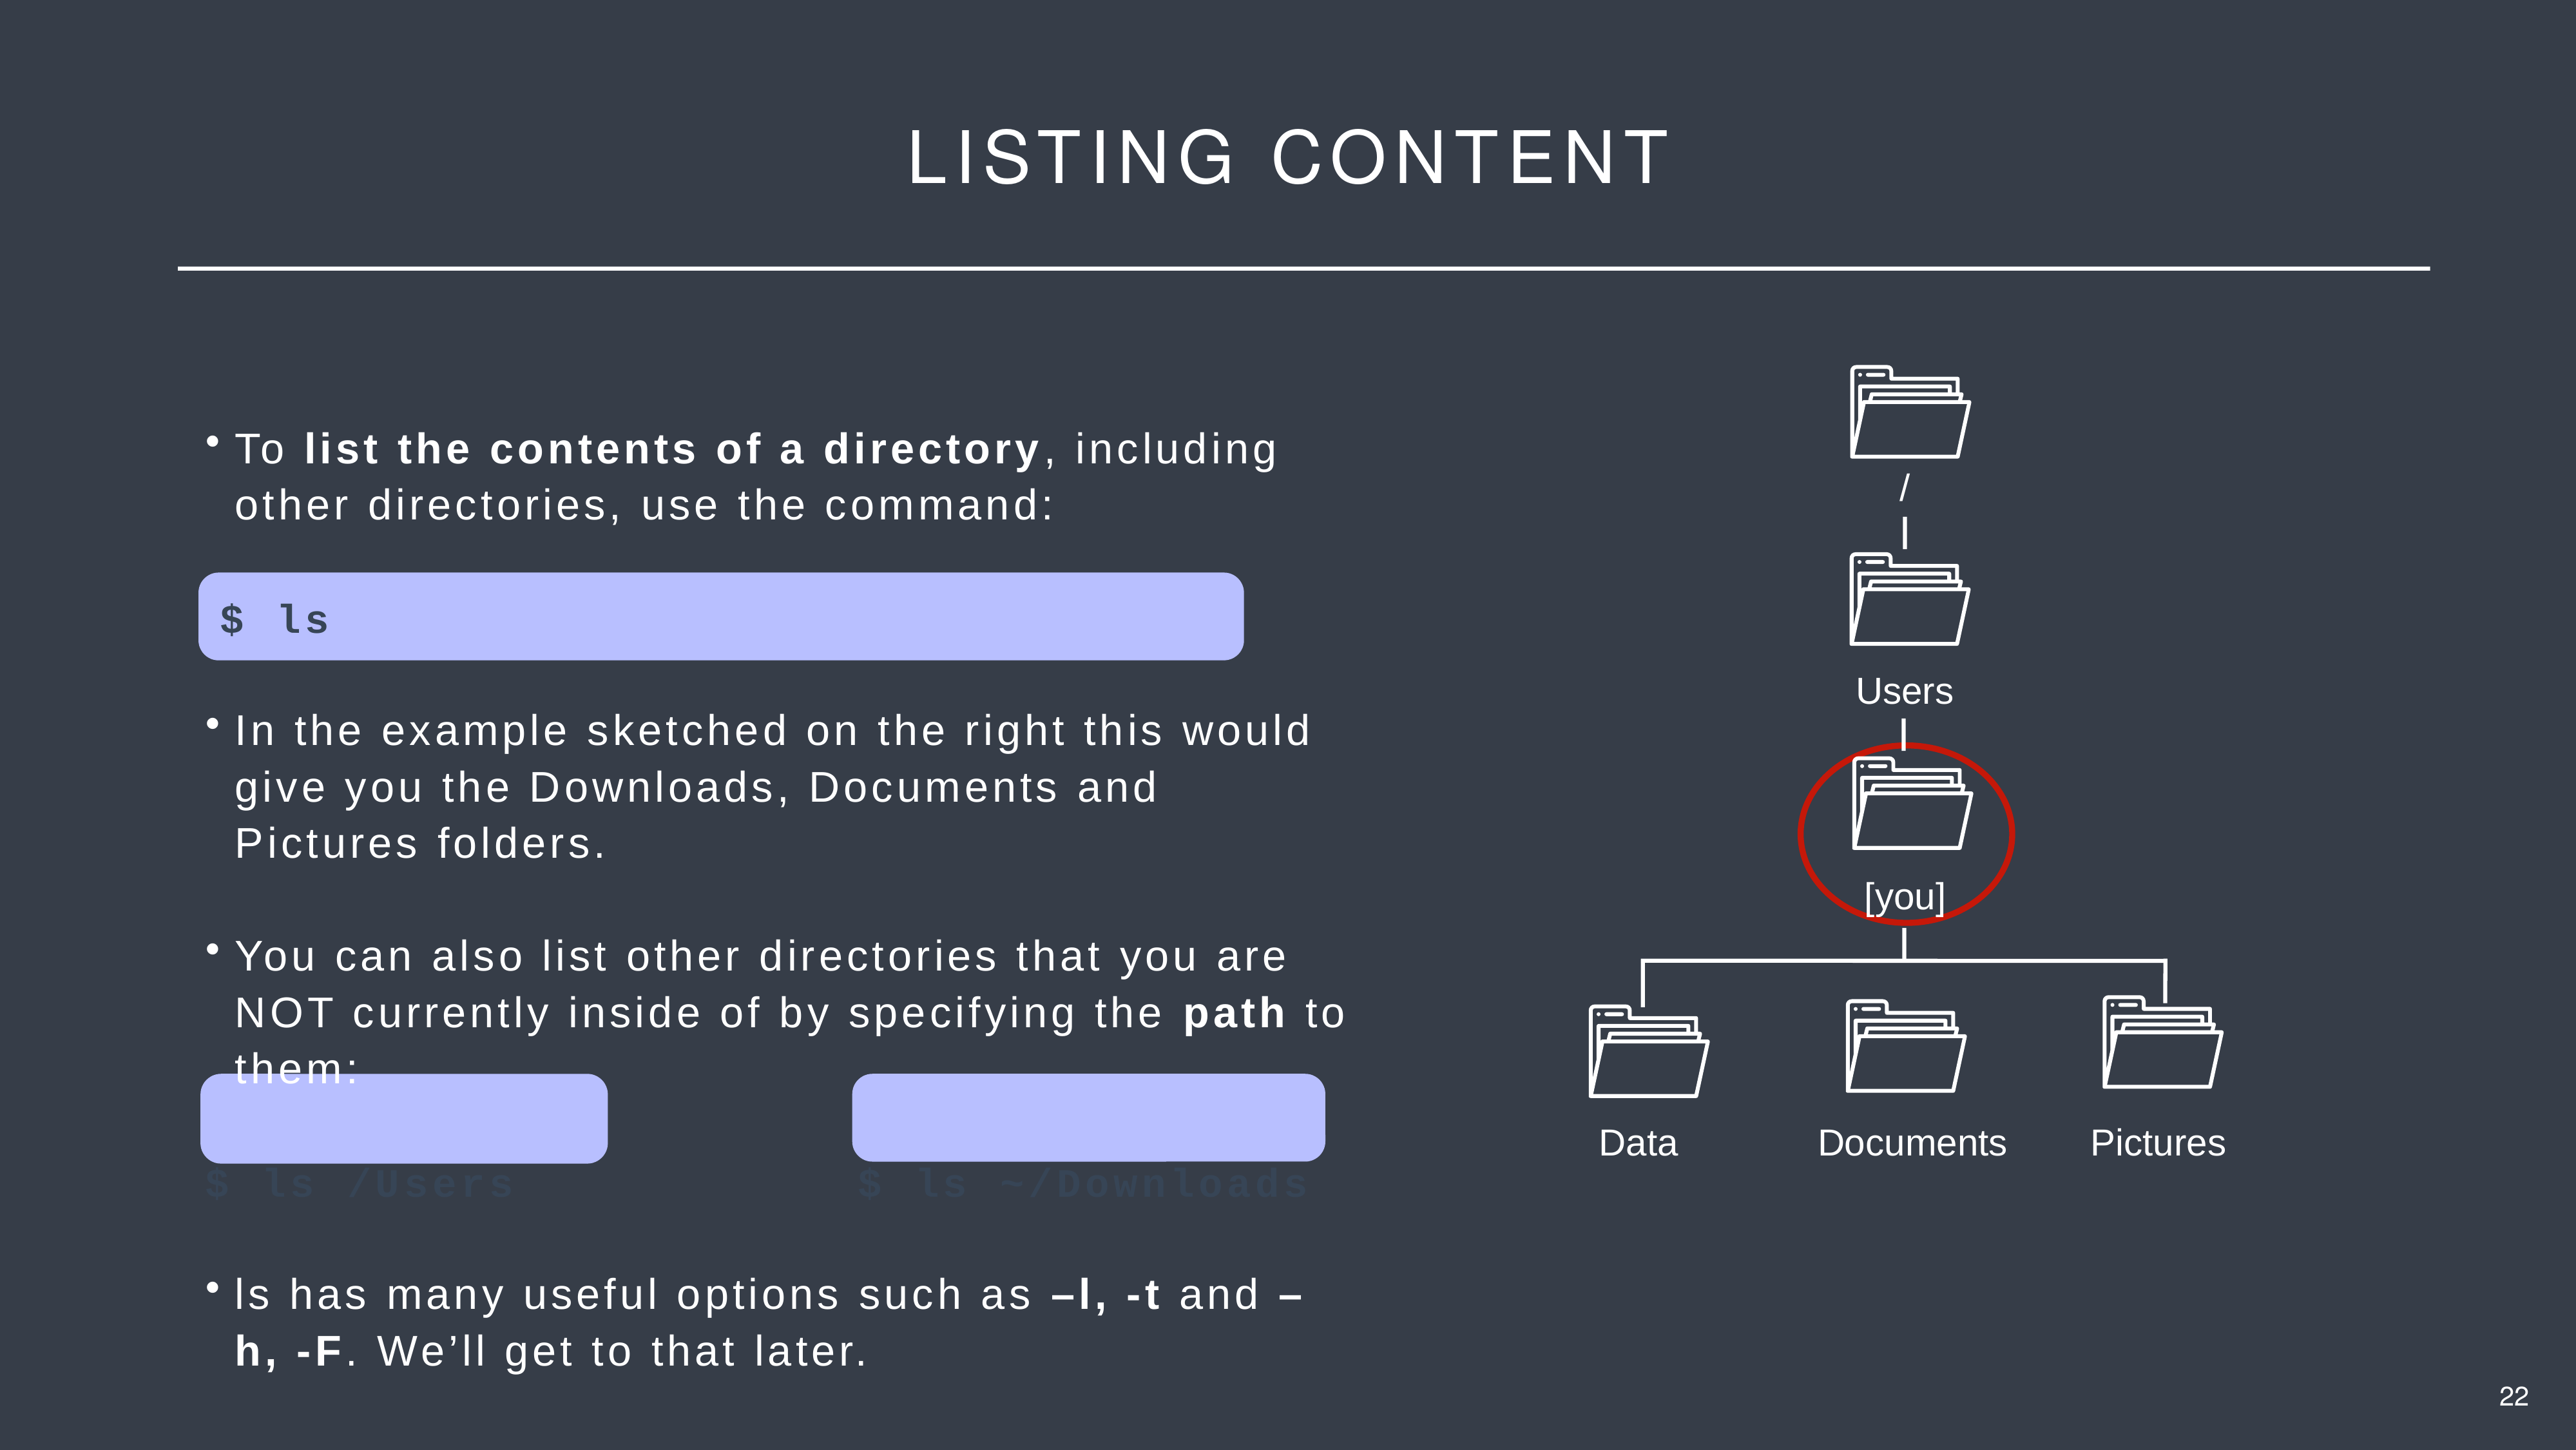

LISTING CONTENT

/

Users

[you]

Data
Documents
Pictures
To list the contents of a directory, including other directories, use the command:

 $ ls

In the example sketched on the right this would give you the Downloads, Documents and Pictures folders.

You can also list other directories that you are NOT currently inside of by specifying the path to them:

$ ls /Users            $ ls ~/Downloads

ls has many useful options such as –l, -t and –h, -F. We’ll get to that later.

22